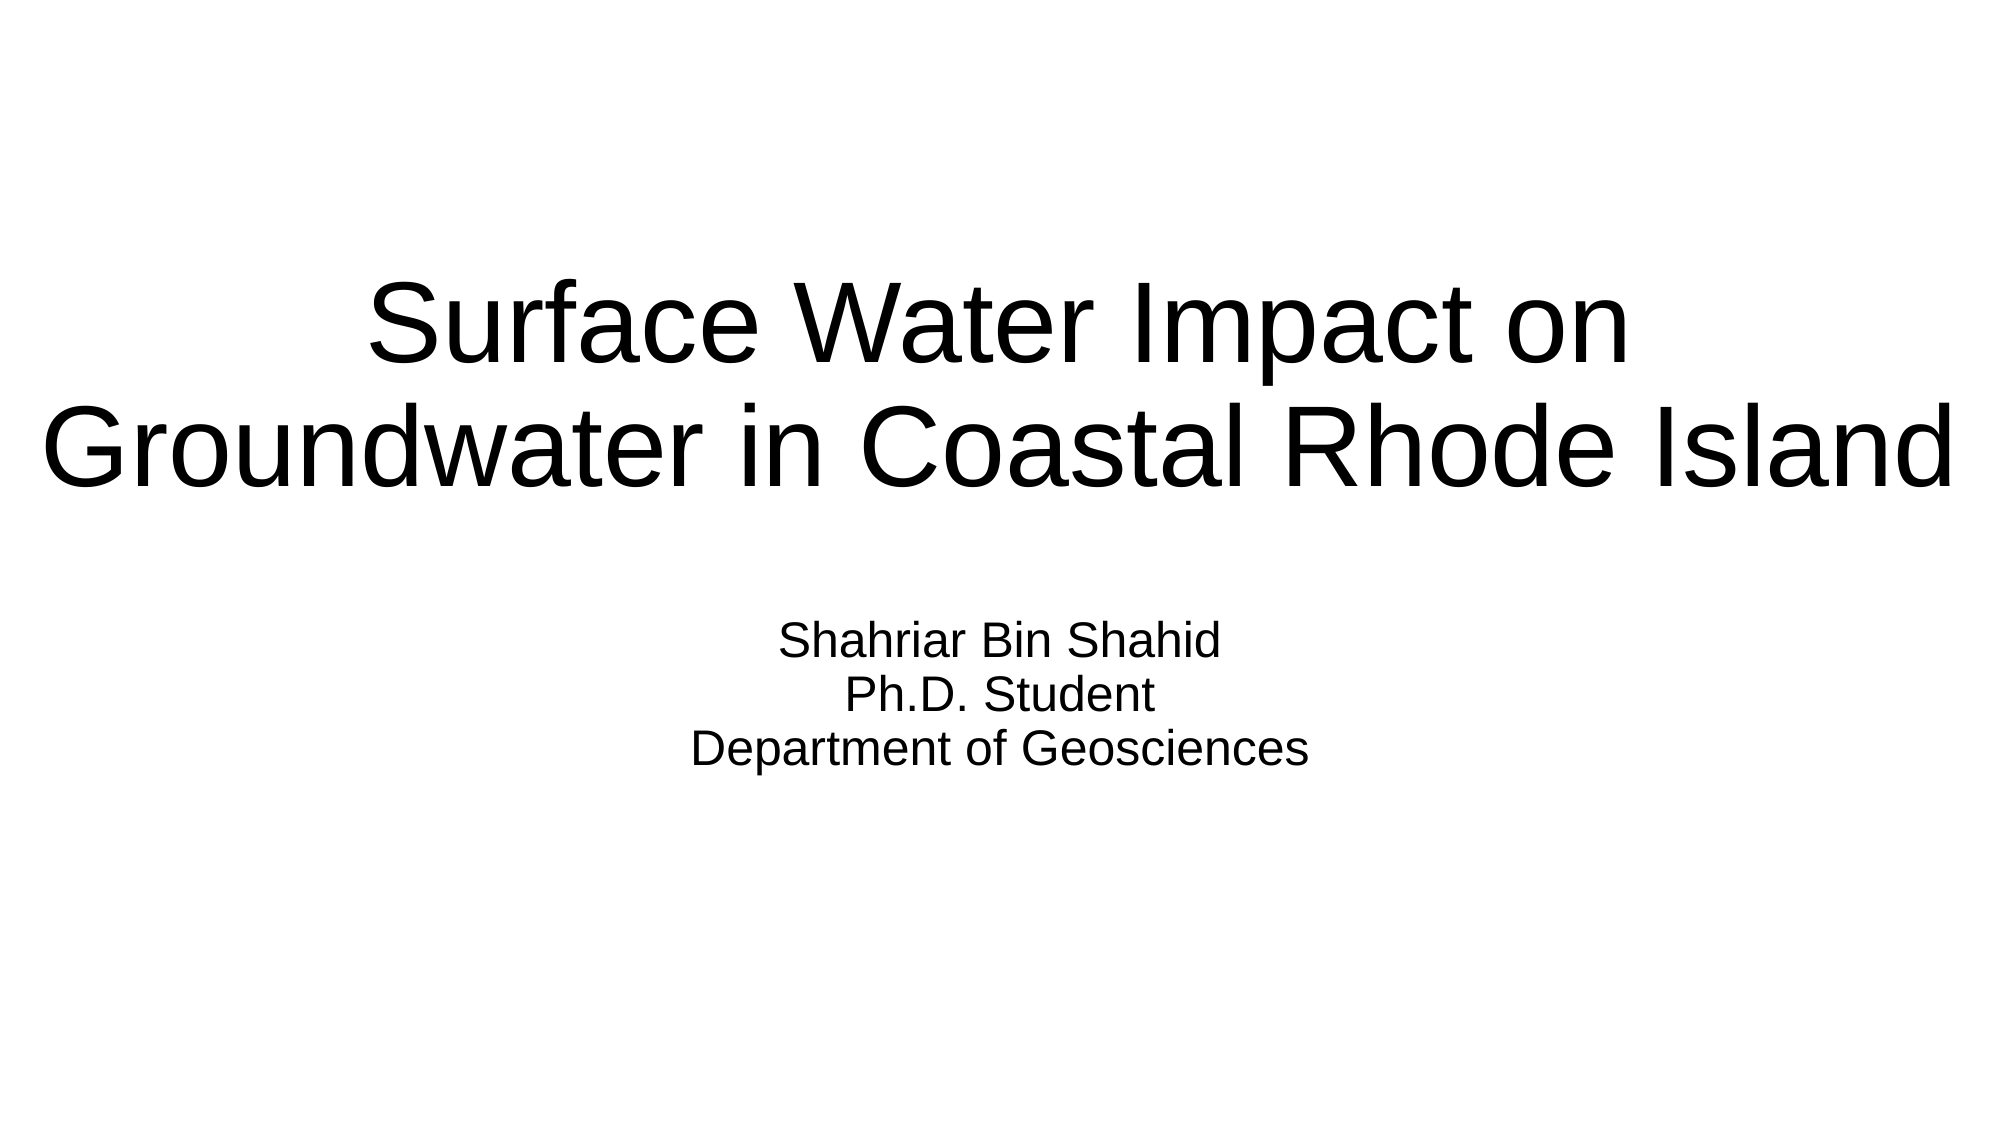

# Surface Water Impact on Groundwater in Coastal Rhode Island
Shahriar Bin Shahid
Ph.D. Student
Department of Geosciences